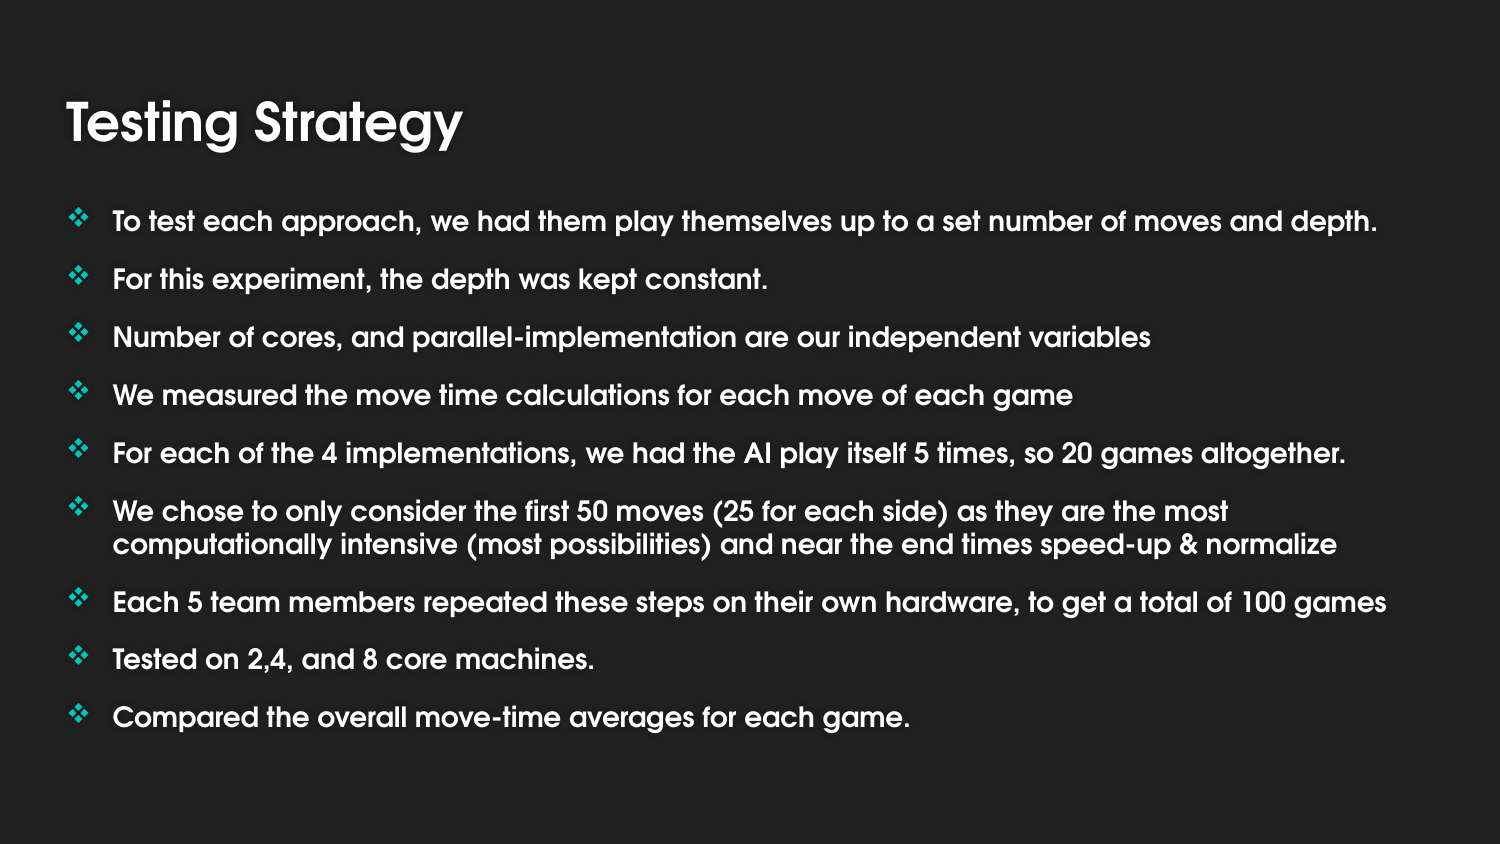

# Testing Strategy
To test each approach, we had them play themselves up to a set number of moves and depth.
For this experiment, the depth was kept constant.
Number of cores, and parallel-implementation are our independent variables
We measured the move time calculations for each move of each game
For each of the 4 implementations, we had the AI play itself 5 times, so 20 games altogether.
We chose to only consider the first 50 moves (25 for each side) as they are the most computationally intensive (most possibilities) and near the end times speed-up & normalize
Each 5 team members repeated these steps on their own hardware, to get a total of 100 games
Tested on 2,4, and 8 core machines.
Compared the overall move-time averages for each game.